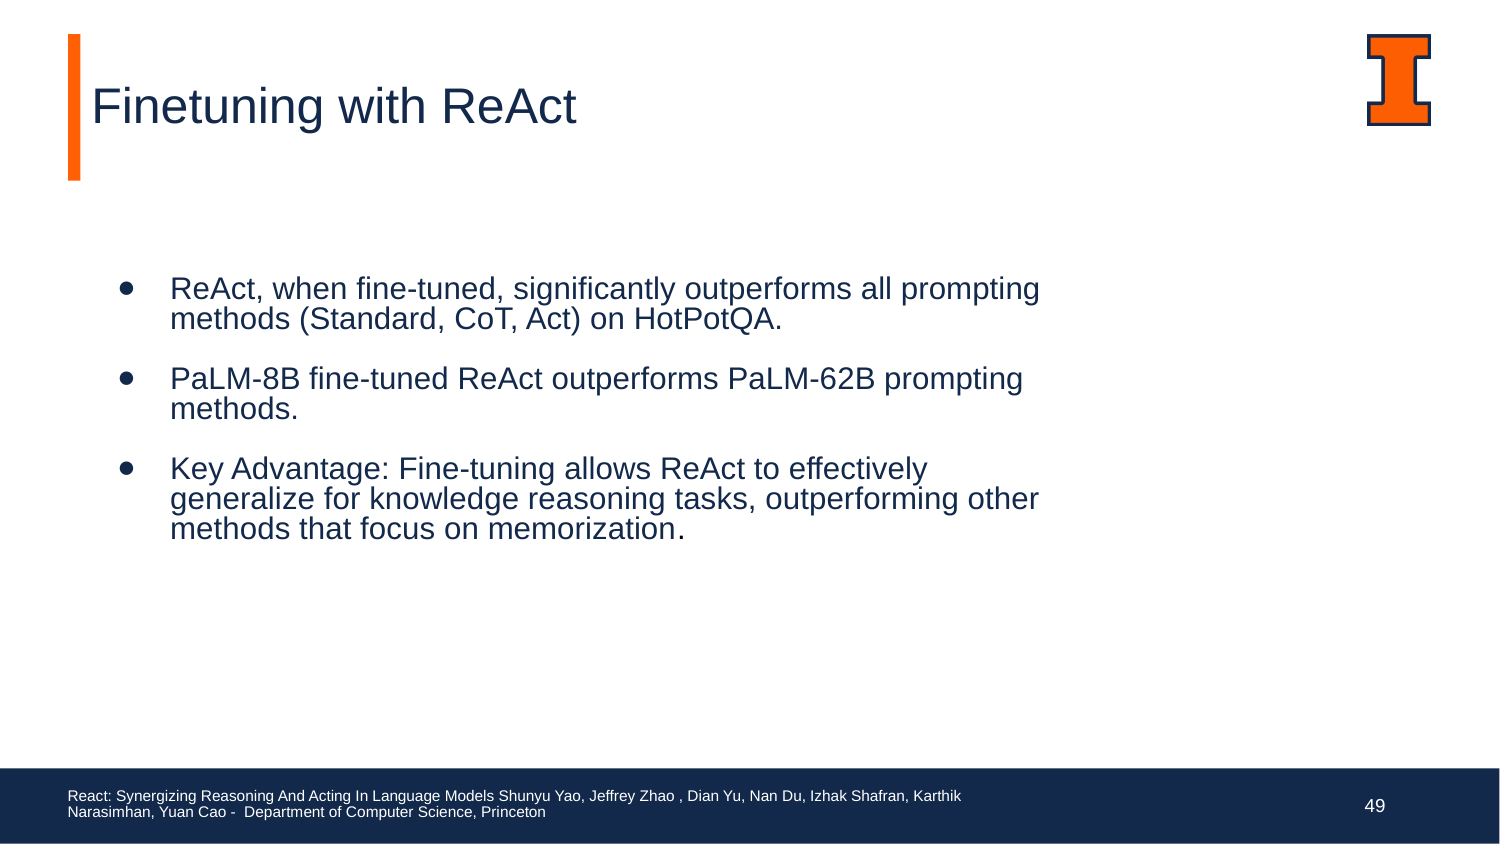

# Finetuning with ReAct

ReAct, when fine-tuned, significantly outperforms all prompting methods (Standard, CoT, Act) on HotPotQA.

PaLM-8B fine-tuned ReAct outperforms PaLM-62B prompting methods.
Key Advantage: Fine-tuning allows ReAct to effectively generalize for knowledge reasoning tasks, outperforming other methods that focus on memorization.
React: Synergizing Reasoning And Acting In Language Models Shunyu Yao, Jeffrey Zhao , Dian Yu, Nan Du, Izhak Shafran, Karthik Narasimhan, Yuan Cao -  Department of Computer Science, Princeton
49